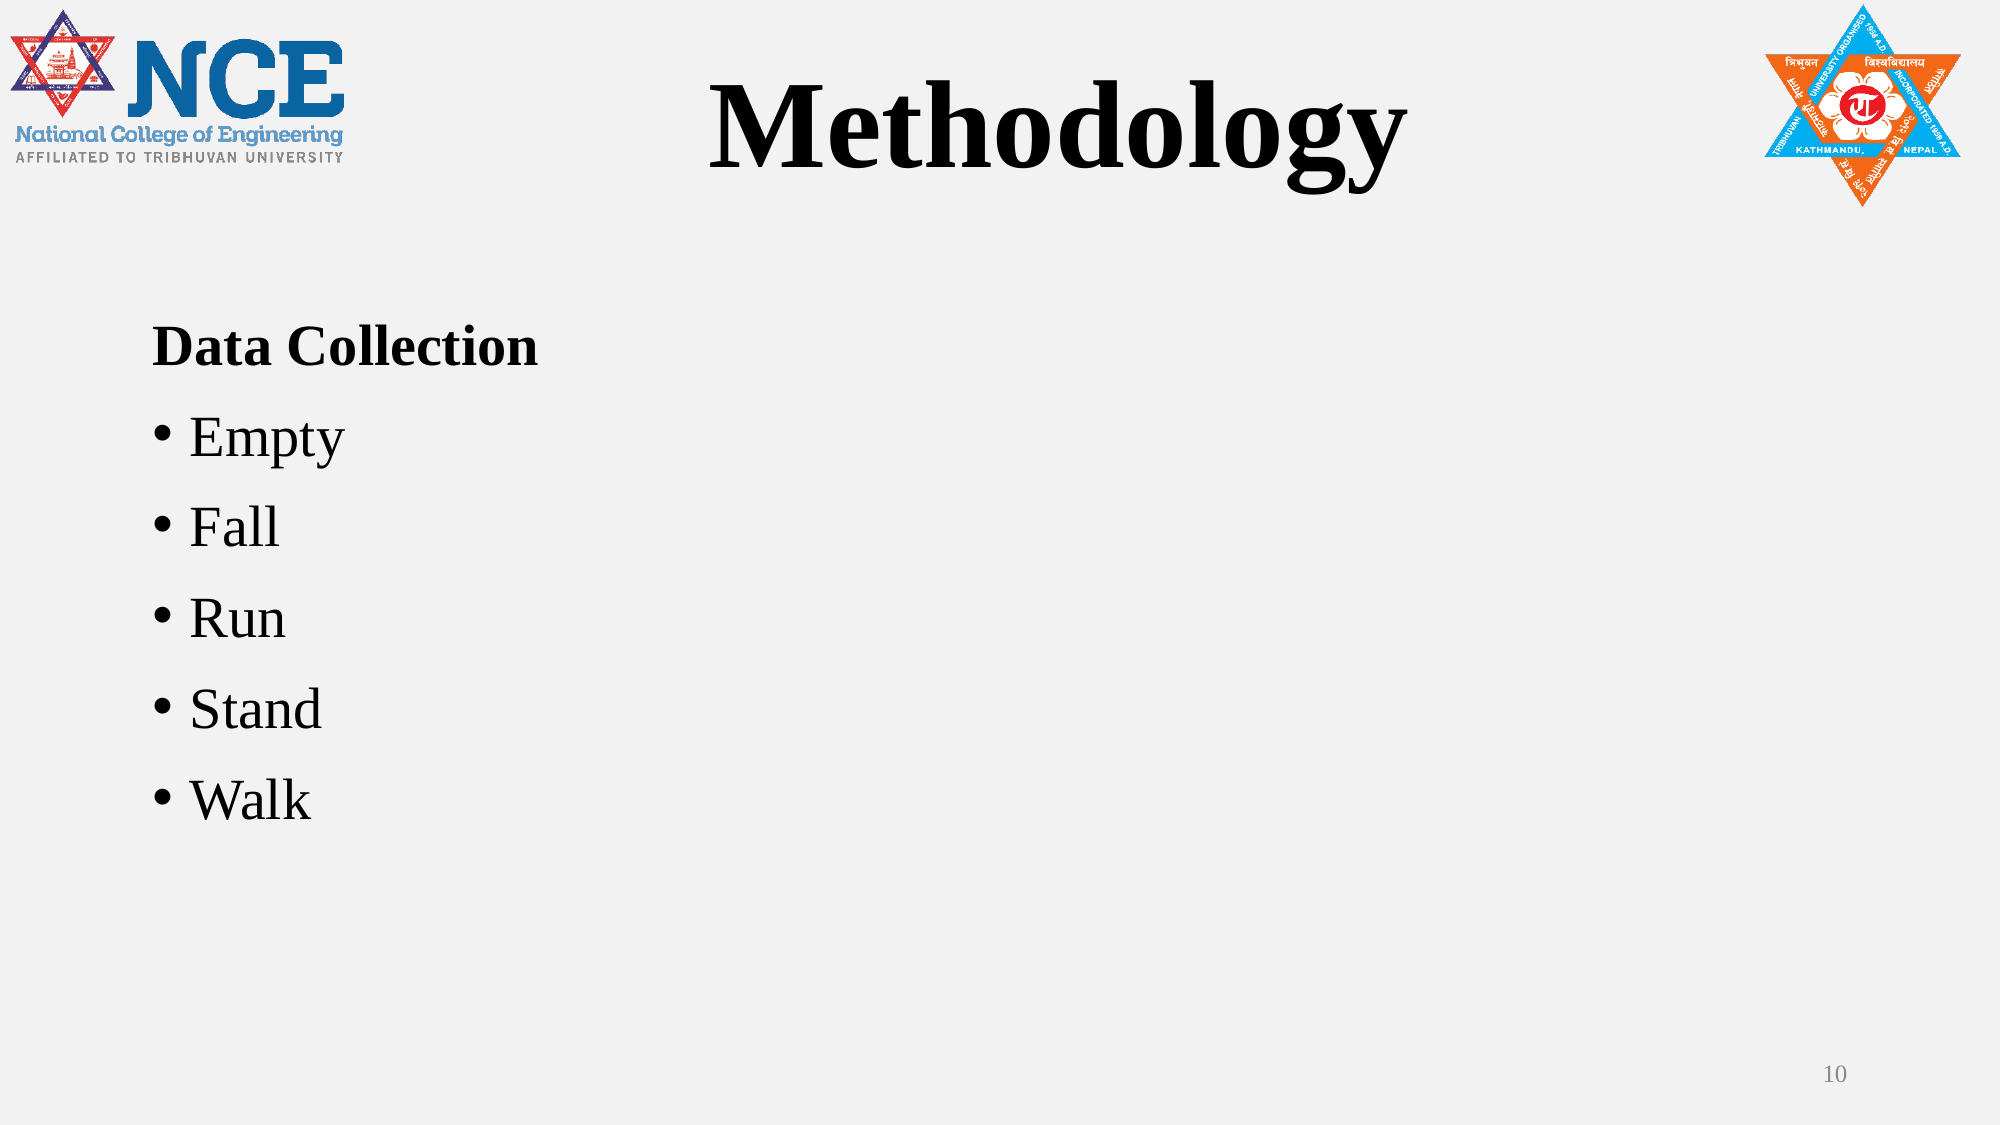

# Methodology
Data Collection
Empty
Fall
Run
Stand
Walk
10